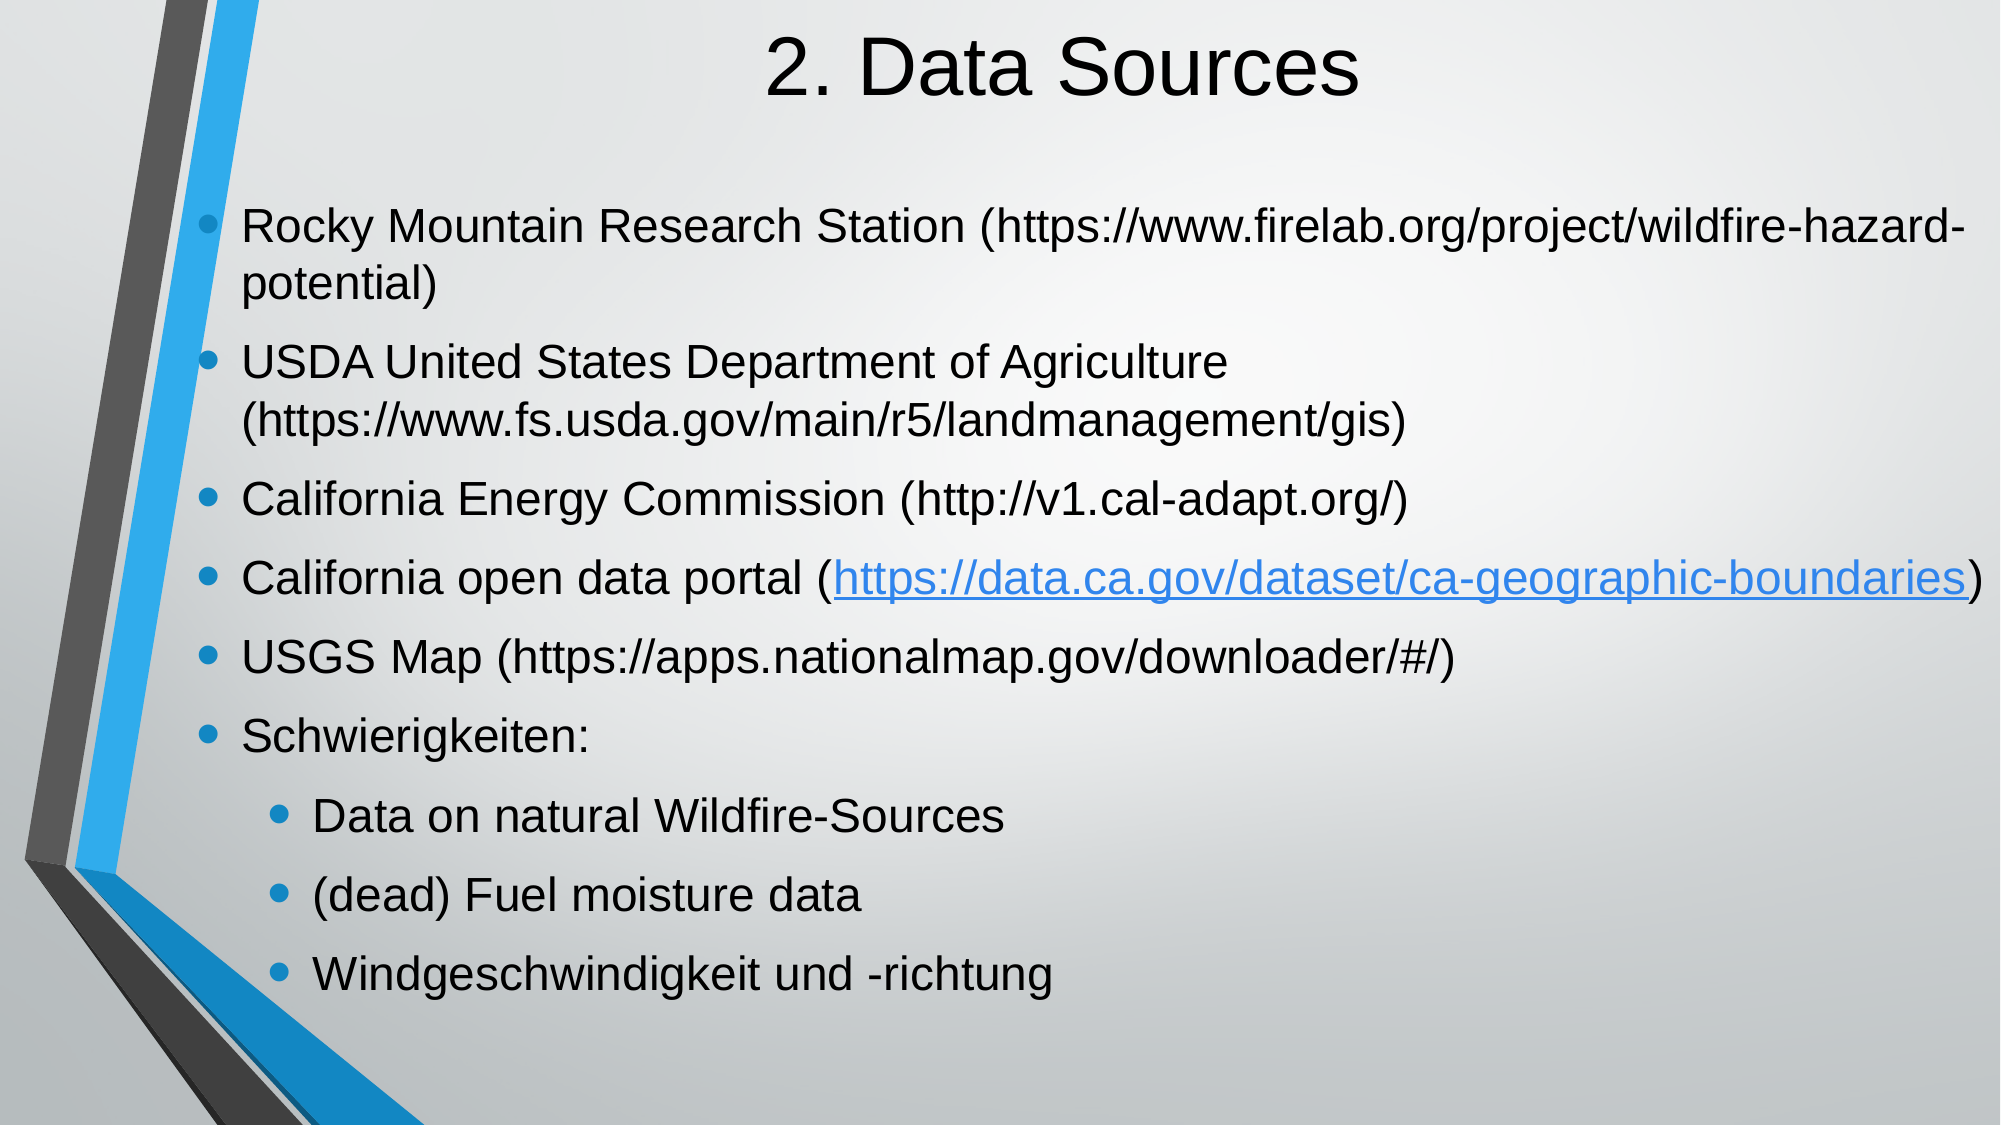

# 2. Data Sources
Rocky Mountain Research Station (https://www.firelab.org/project/wildfire-hazard-potential)
USDA United States Department of Agriculture (https://www.fs.usda.gov/main/r5/landmanagement/gis)
California Energy Commission (http://v1.cal-adapt.org/)
California open data portal (https://data.ca.gov/dataset/ca-geographic-boundaries)
USGS Map (https://apps.nationalmap.gov/downloader/#/)
Schwierigkeiten:
Data on natural Wildfire-Sources
(dead) Fuel moisture data
Windgeschwindigkeit und -richtung